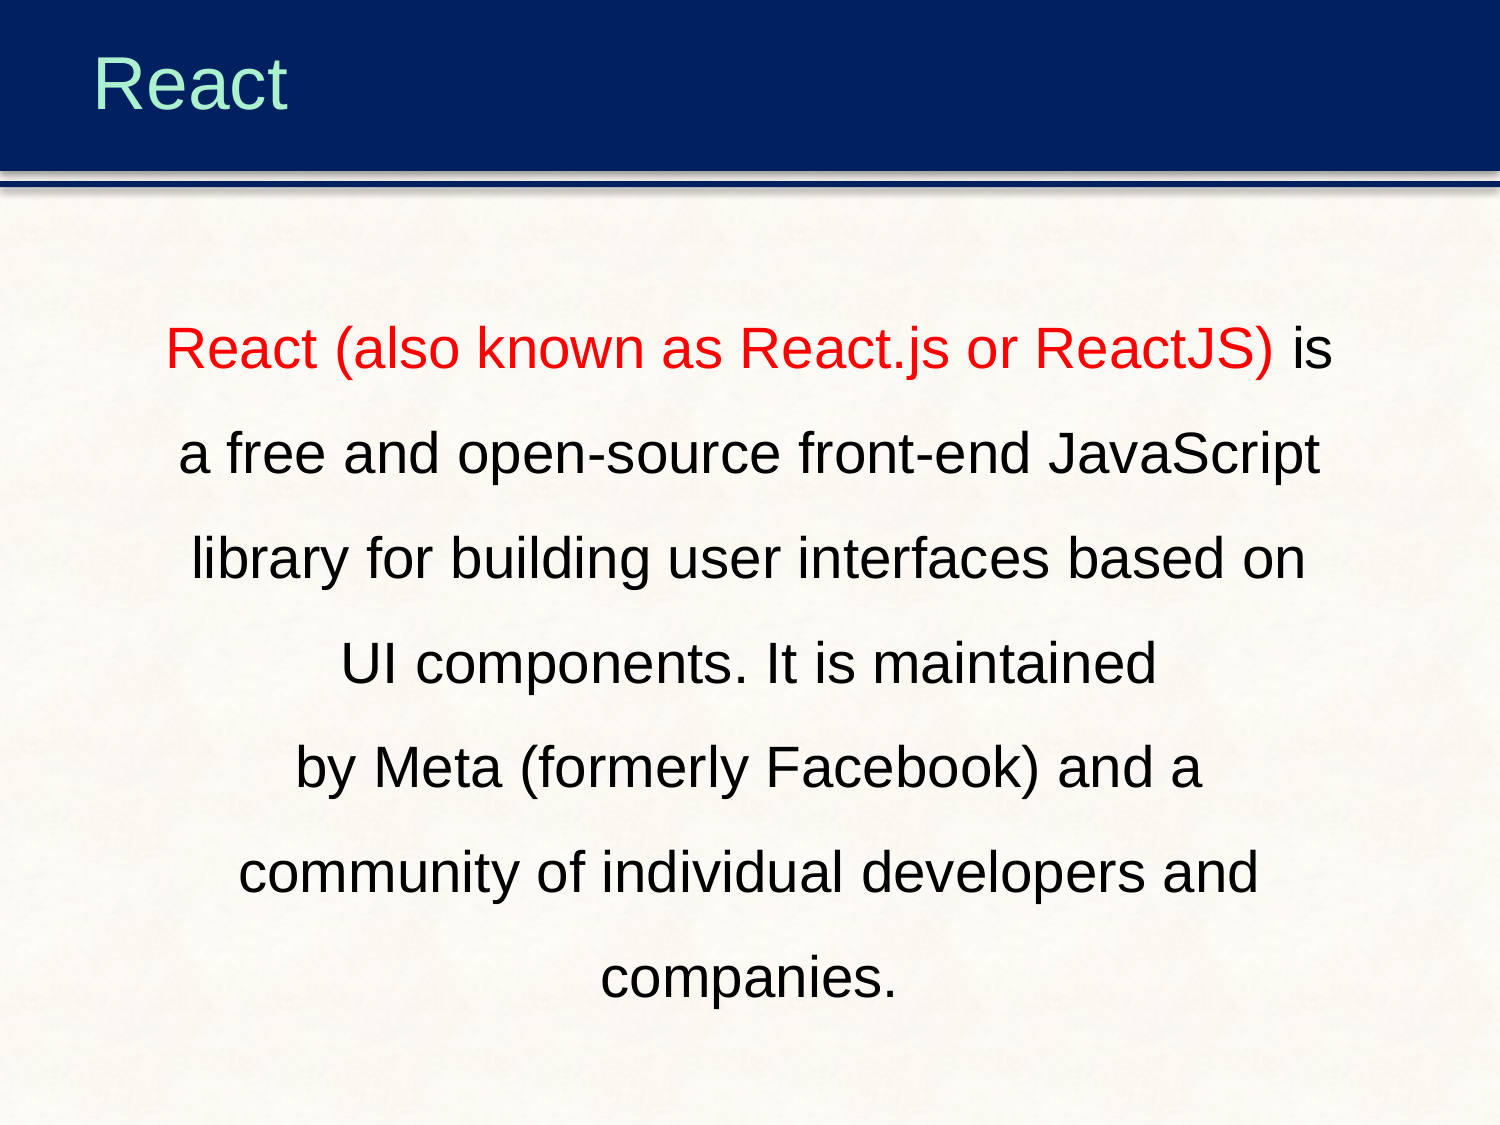

# React
React (also known as React.js or ReactJS) is a free and open-source front-end JavaScript library for building user interfaces based on UI components. It is maintained by Meta (formerly Facebook) and a community of individual developers and companies.